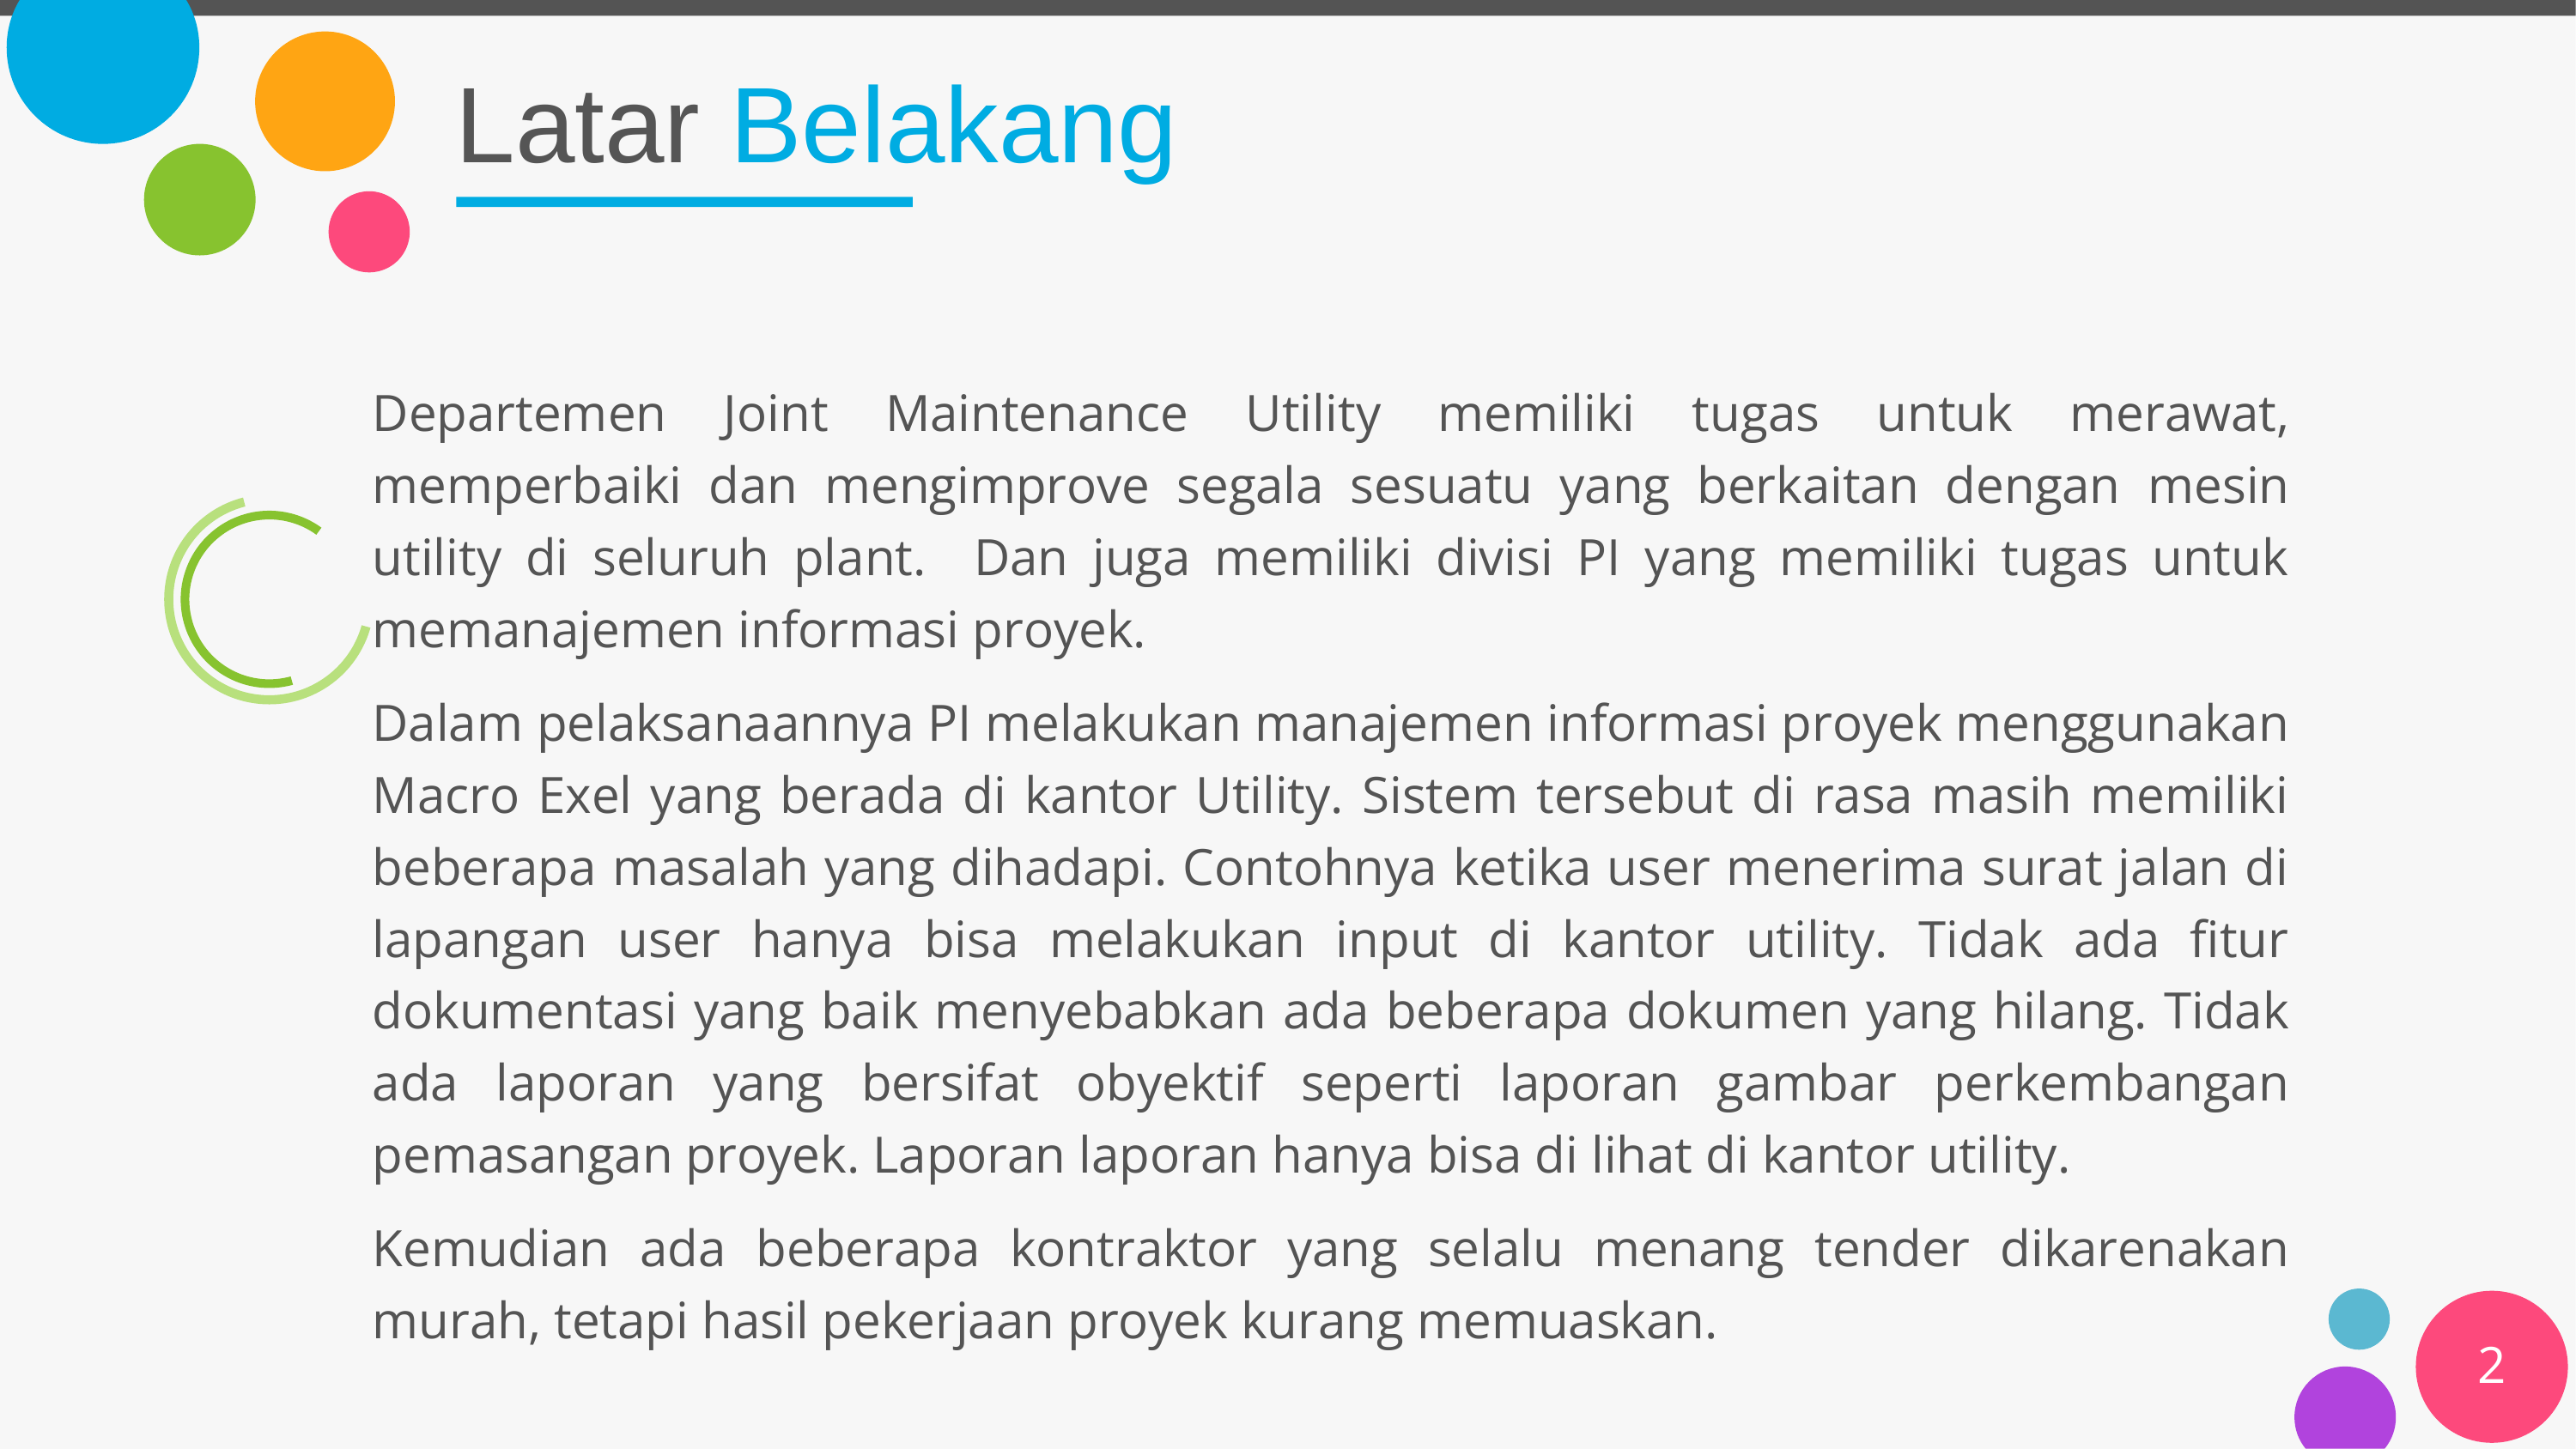

# Latar Belakang

Departemen Joint Maintenance Utility memiliki tugas untuk merawat, memperbaiki dan mengimprove segala sesuatu yang berkaitan dengan mesin utility di seluruh plant.  Dan juga memiliki divisi PI yang memiliki tugas untuk memanajemen informasi proyek.
Dalam pelaksanaannya PI melakukan manajemen informasi proyek menggunakan Macro Exel yang berada di kantor Utility. Sistem tersebut di rasa masih memiliki beberapa masalah yang dihadapi. Contohnya ketika user menerima surat jalan di lapangan user hanya bisa melakukan input di kantor utility. Tidak ada fitur dokumentasi yang baik menyebabkan ada beberapa dokumen yang hilang. Tidak ada laporan yang bersifat obyektif seperti laporan gambar perkembangan pemasangan proyek. Laporan laporan hanya bisa di lihat di kantor utility.
Kemudian ada beberapa kontraktor yang selalu menang tender dikarenakan murah, tetapi hasil pekerjaan proyek kurang memuaskan.

2